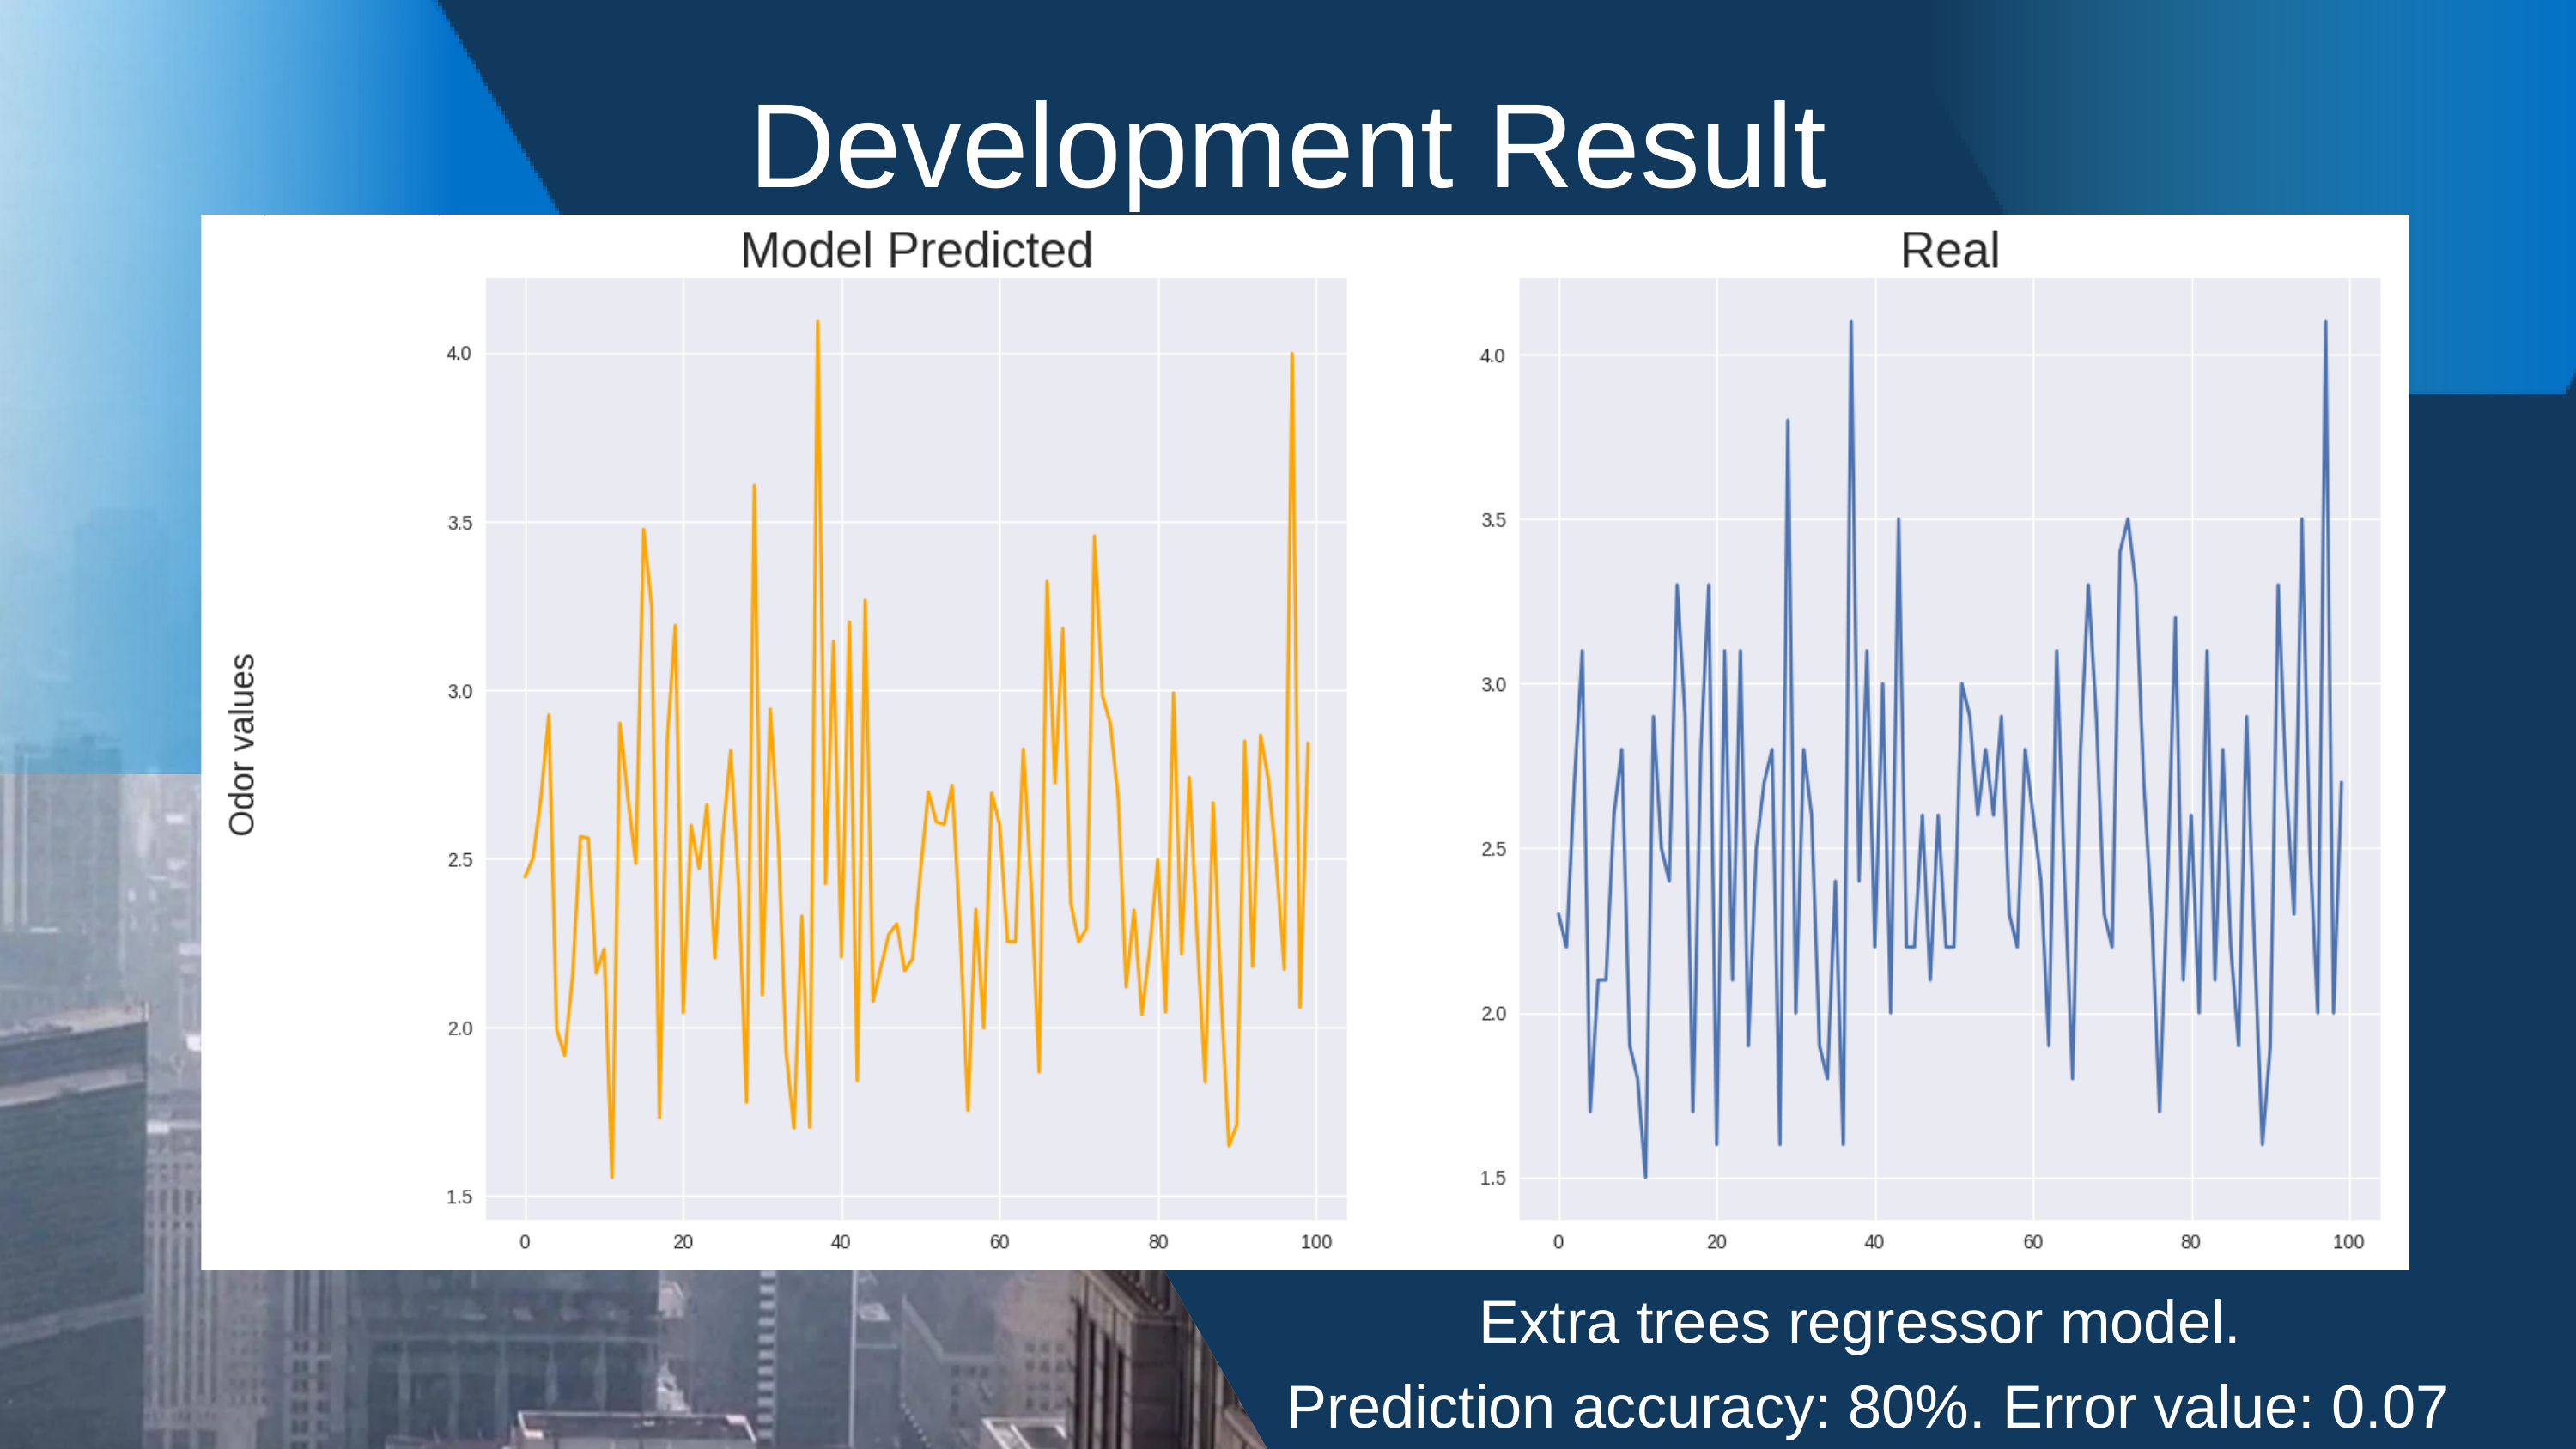

Development Result

Extra trees regressor model.
Prediction accuracy: 80%. Error value: 0.07